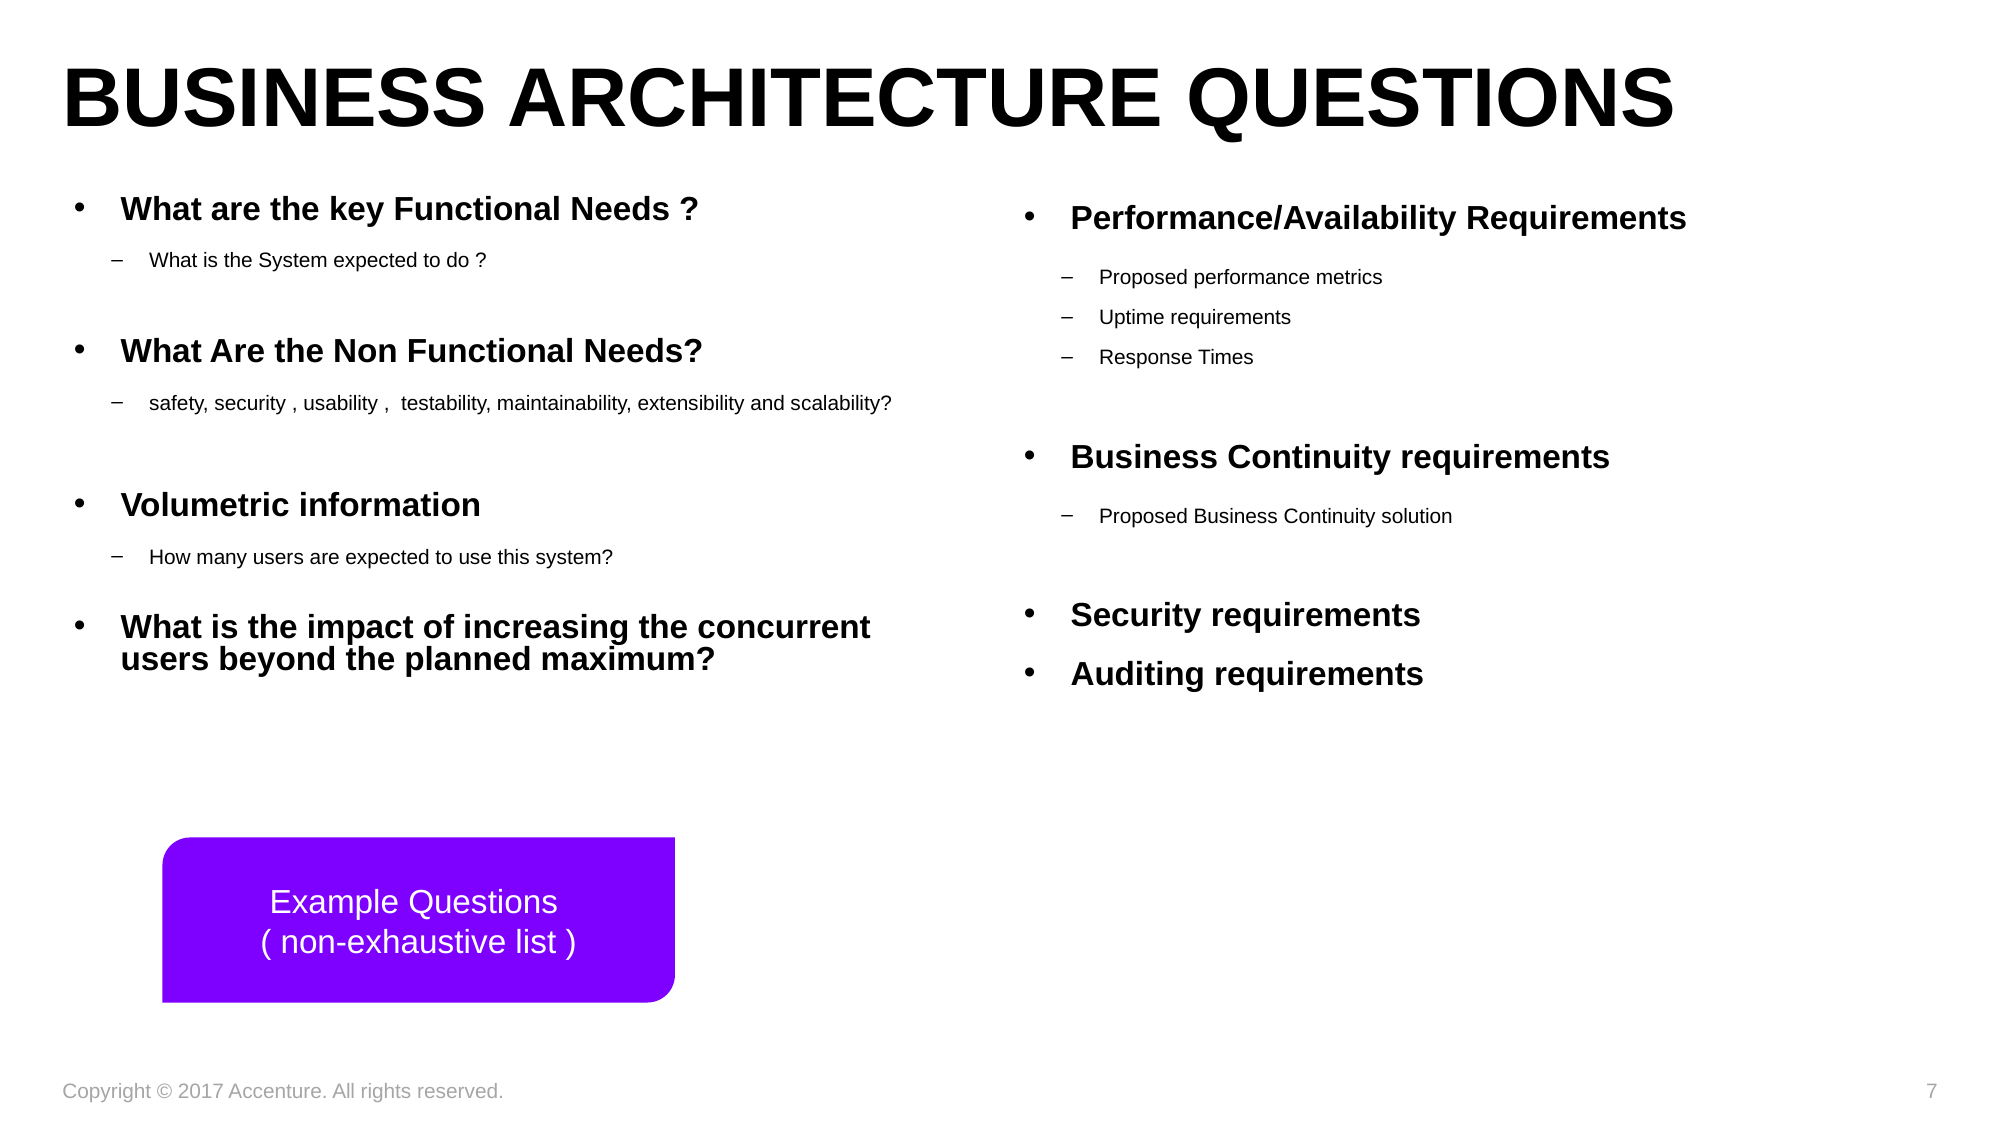

# Business Architecture questions

Performance/Availability Requirements
Proposed performance metrics
Uptime requirements
Response Times

Business Continuity requirements
Proposed Business Continuity solution

Security requirements
Auditing requirements

What are the key Functional Needs ?
What is the System expected to do ?

What Are the Non Functional Needs?
safety, security , usability ,  testability, maintainability, extensibility and scalability?

Volumetric information
How many users are expected to use this system?

What is the impact of increasing the concurrent users beyond the planned maximum?

Example Questions
( non-exhaustive list )
Copyright © 2017 Accenture. All rights reserved.
7